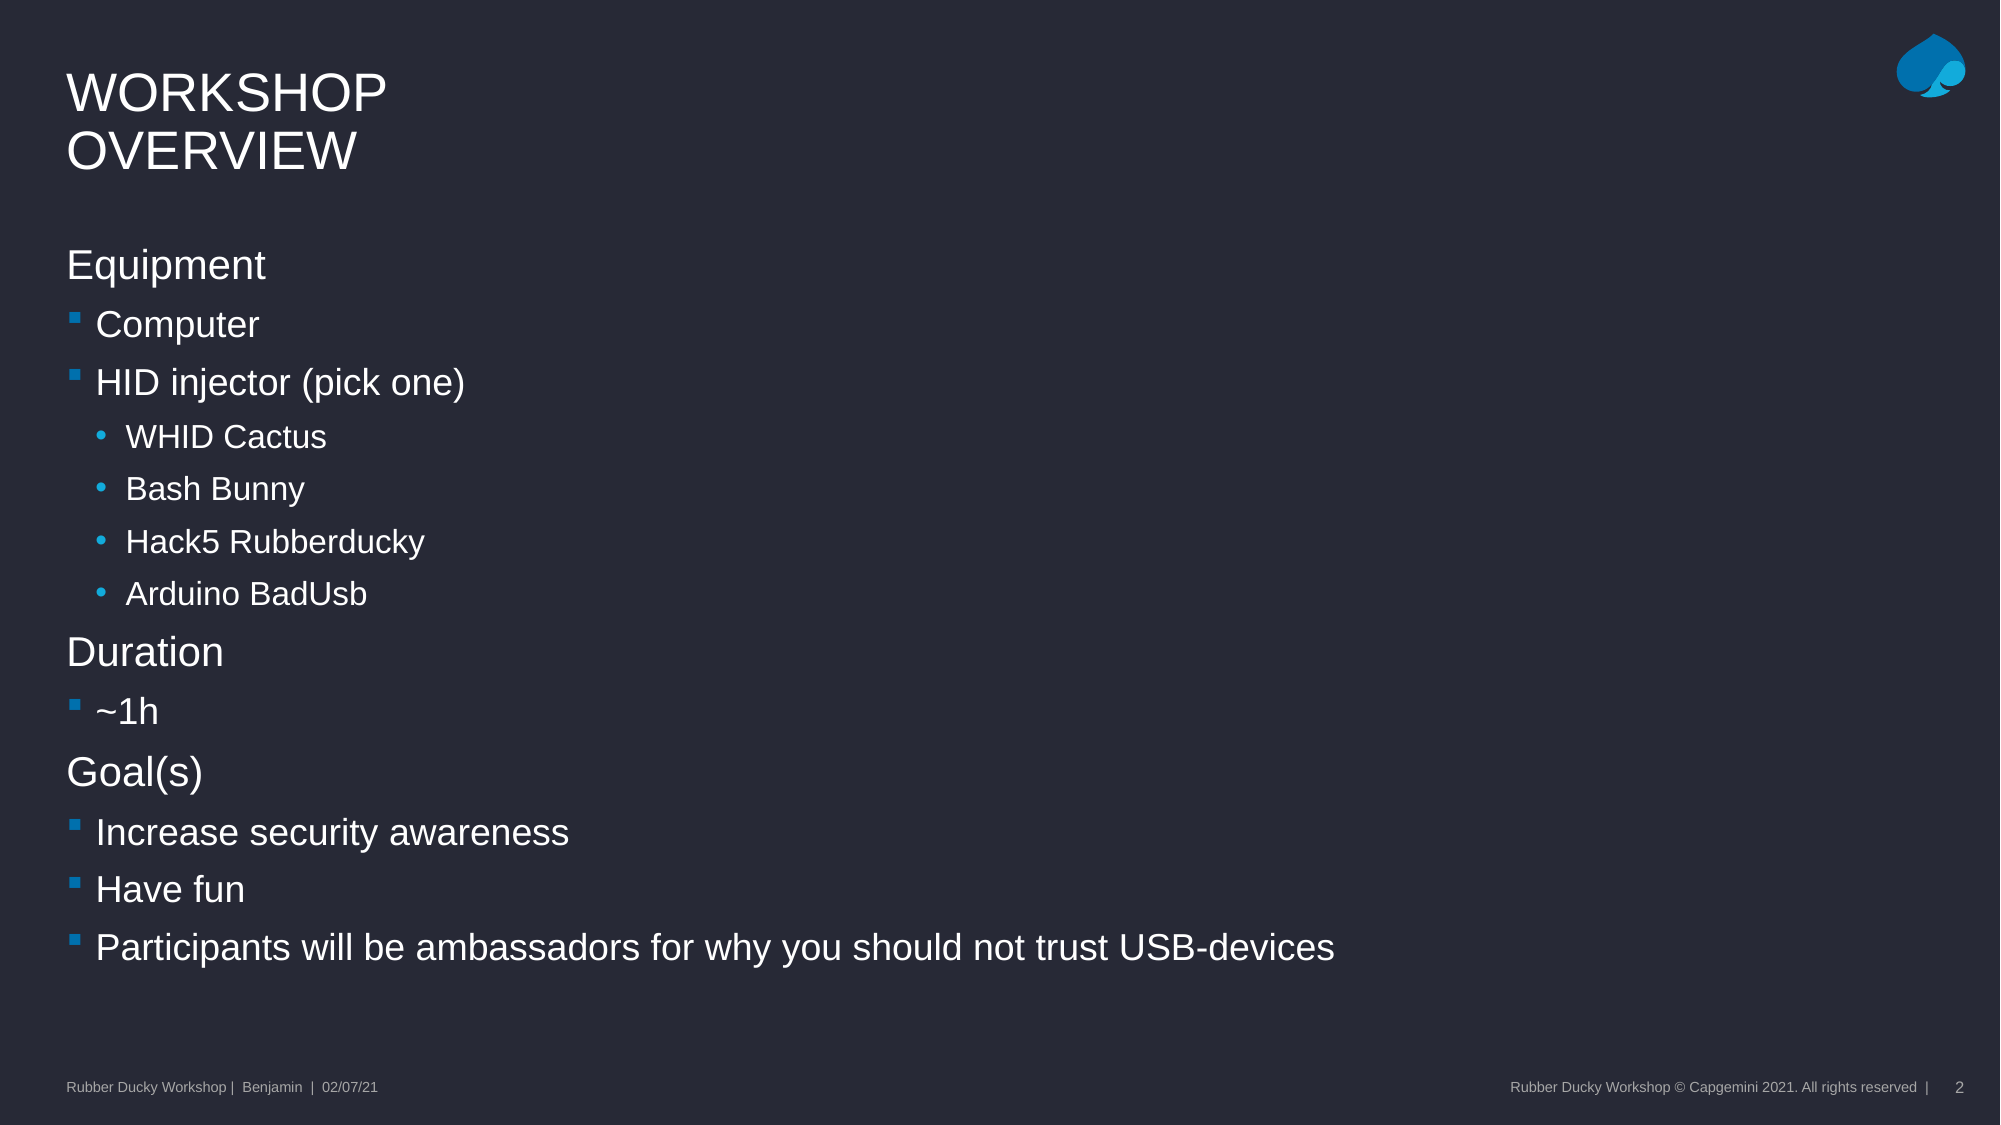

# Workshop Overview
Equipment
Computer
HID injector (pick one)
WHID Cactus
Bash Bunny
Hack5 Rubberducky
Arduino BadUsb
Duration
~1h
Goal(s)
Increase security awareness
Have fun
Participants will be ambassadors for why you should not trust USB-devices